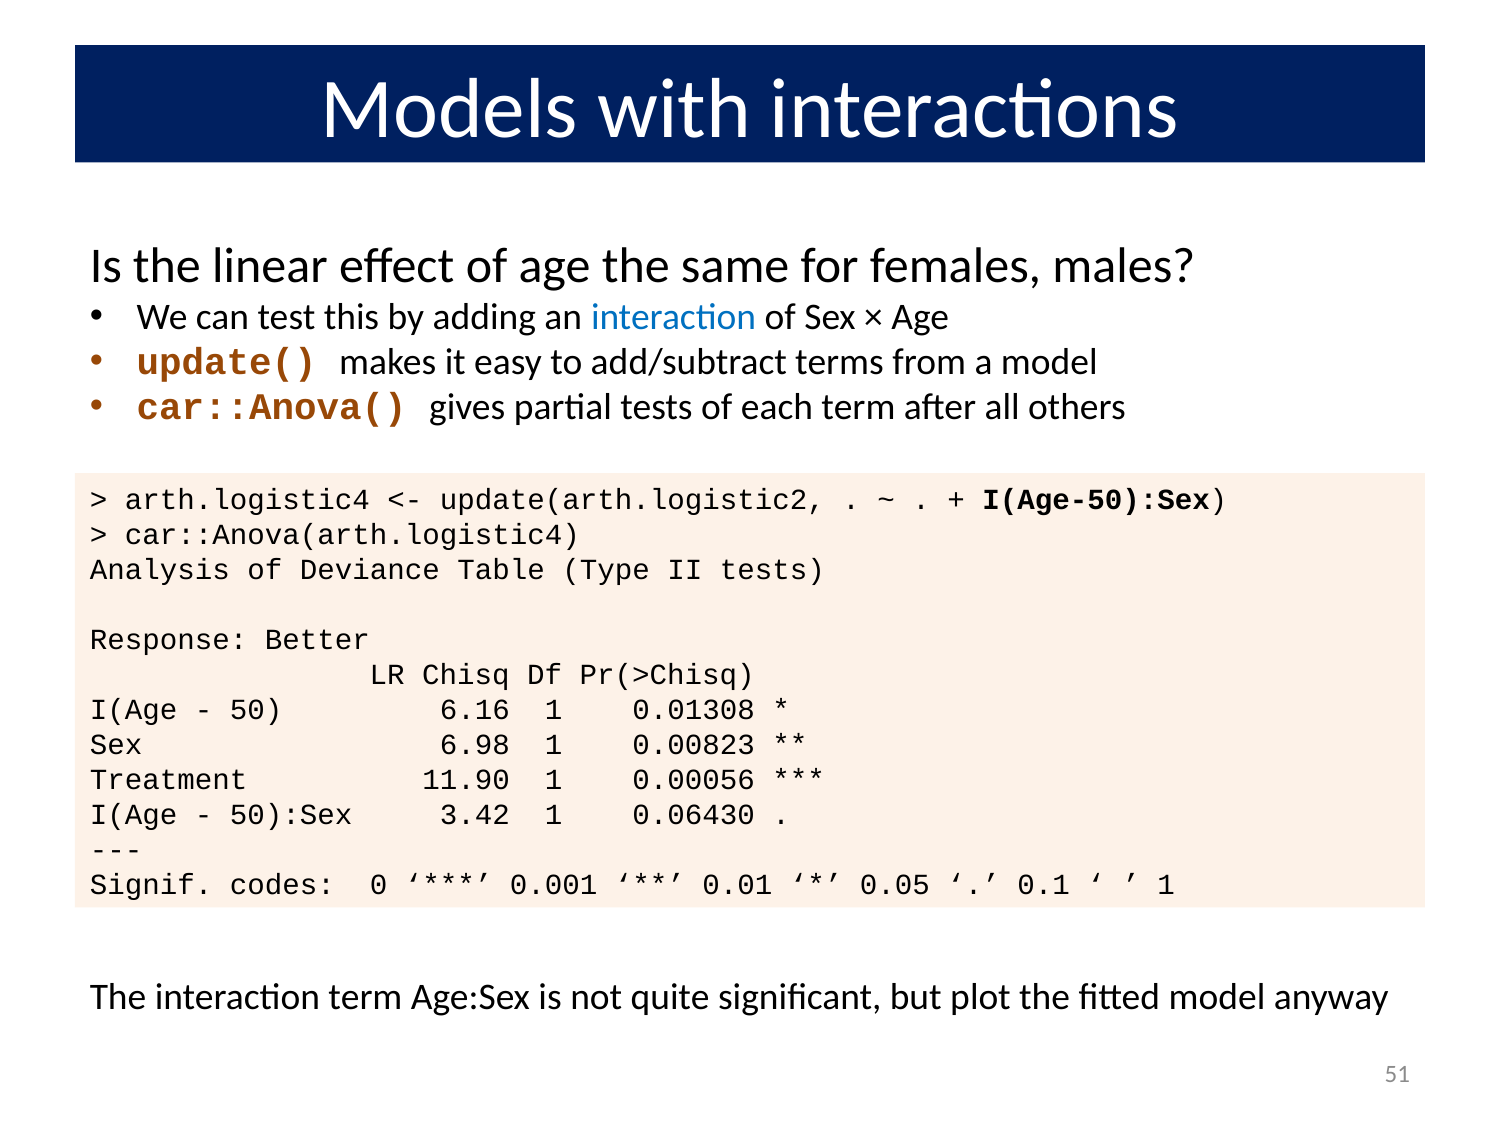

# Models with interactions
Is the linear effect of age the same for females, males?
We can test this by adding an interaction of Sex × Age
update() makes it easy to add/subtract terms from a model
car::Anova() gives partial tests of each term after all others
> arth.logistic4 <- update(arth.logistic2, . ~ . + I(Age-50):Sex)
> car::Anova(arth.logistic4)
Analysis of Deviance Table (Type II tests)

Response: Better
                LR Chisq Df Pr(>Chisq)
I(Age - 50)         6.16  1    0.01308 *
Sex                 6.98  1    0.00823 **
Treatment          11.90  1    0.00056 ***
I(Age - 50):Sex     3.42  1    0.06430 .
---
Signif. codes:  0 ‘***’ 0.001 ‘**’ 0.01 ‘*’ 0.05 ‘.’ 0.1 ‘ ’ 1
The interaction term Age:Sex is not quite significant, but plot the fitted model anyway
51